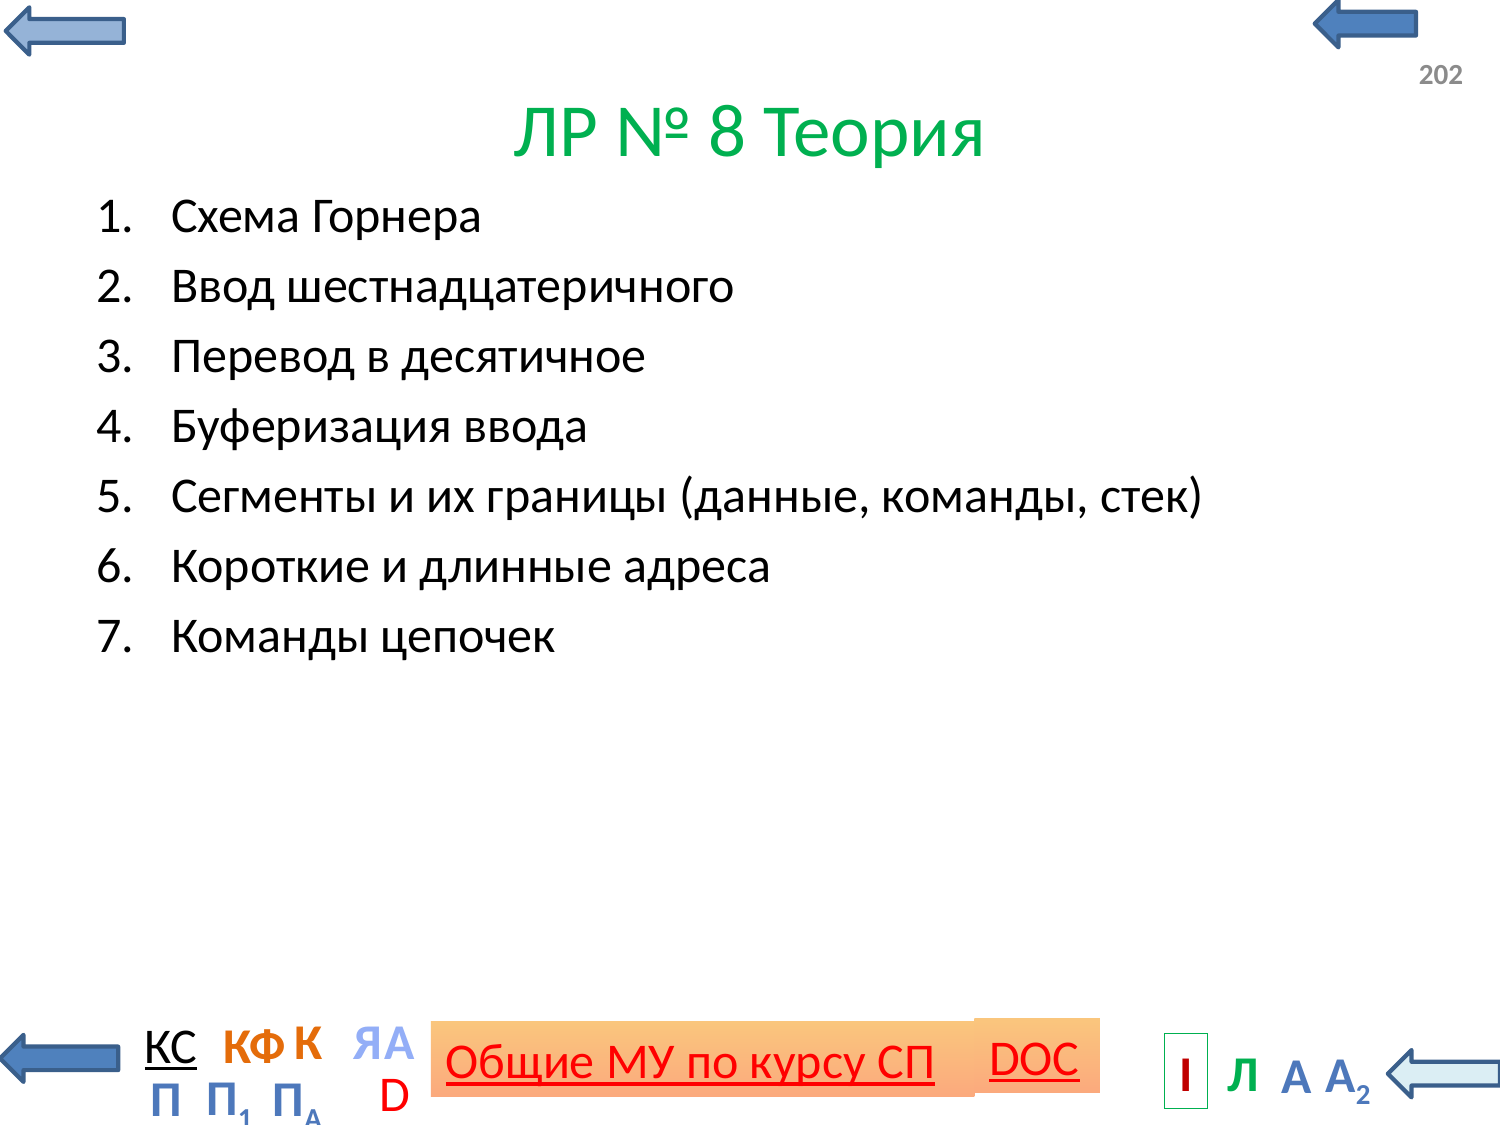

202
# ЛР № 8 Теория
Схема Горнера
Ввод шестнадцатеричного
Перевод в десятичное
Буферизация ввода
Сегменты и их границы (данные, команды, стек)
Короткие и длинные адреса
Команды цепочек